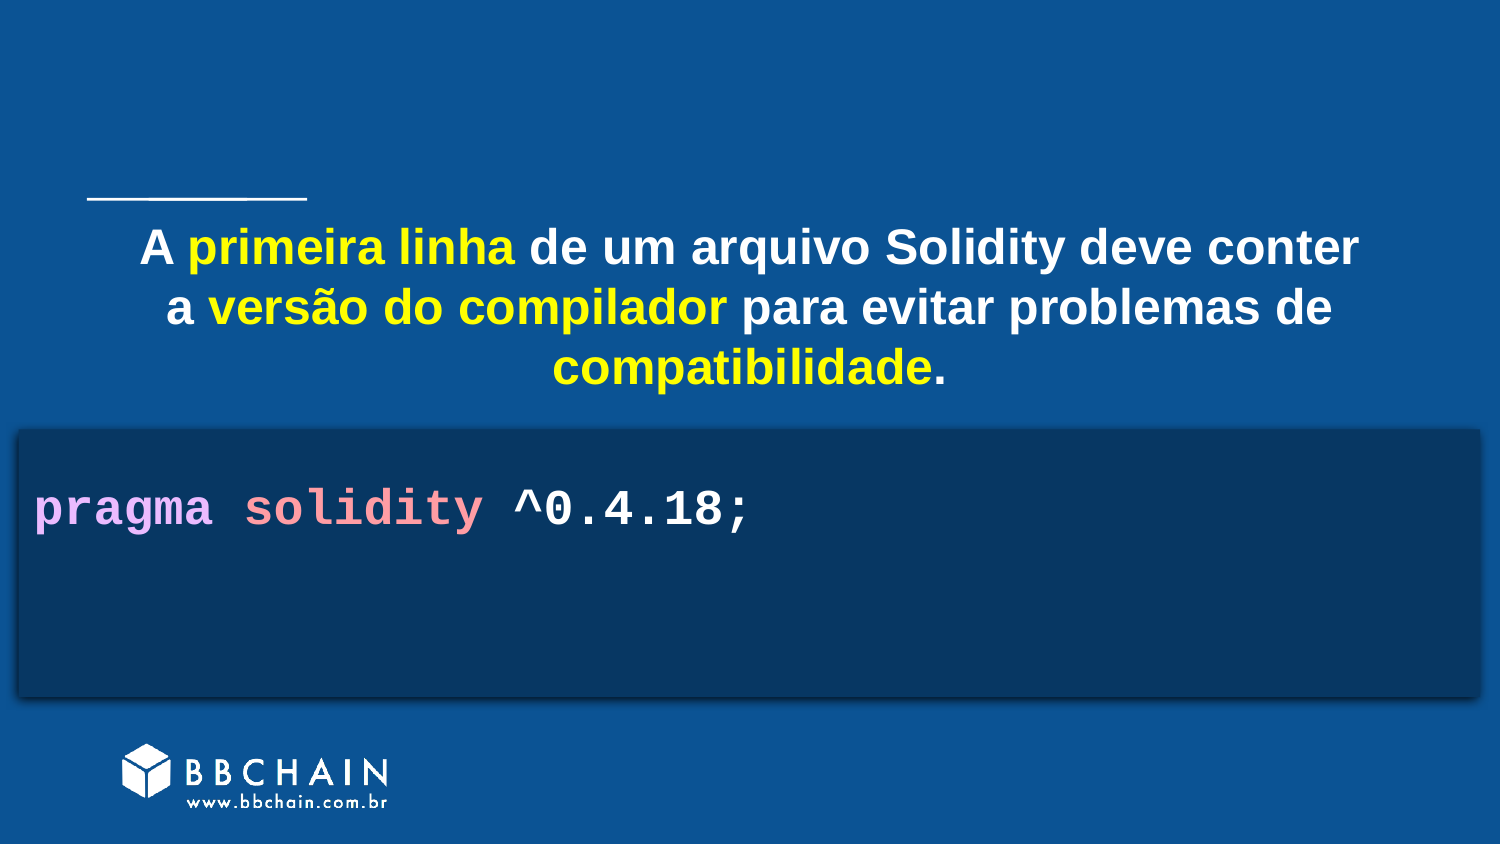

# A primeira linha de um arquivo Solidity deve conter a versão do compilador para evitar problemas de compatibilidade.

pragma solidity ^0.4.18;